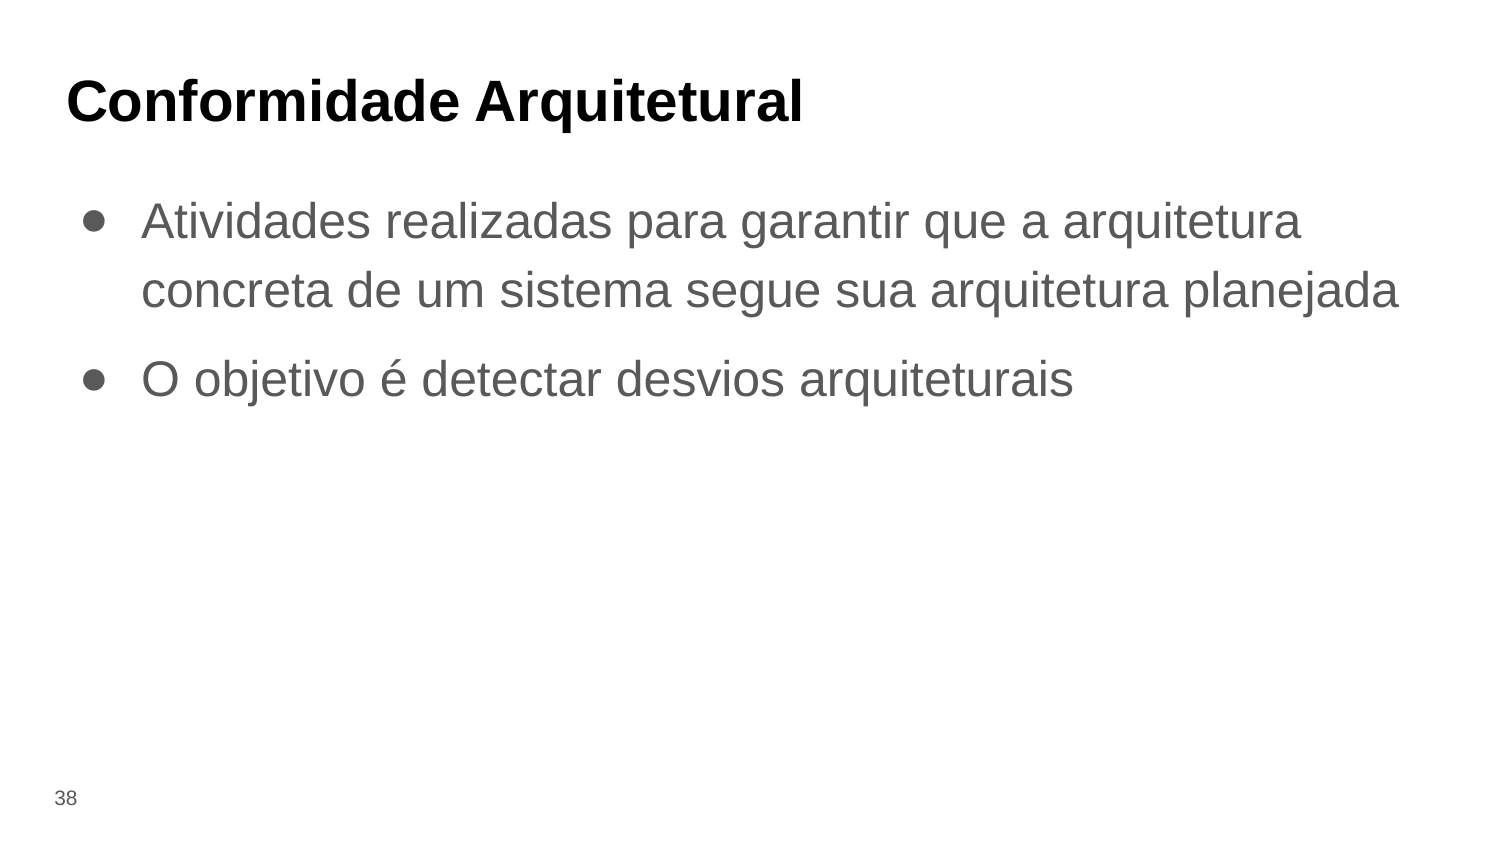

# Conformidade Arquitetural
Atividades realizadas para garantir que a arquitetura concreta de um sistema segue sua arquitetura planejada
O objetivo é detectar desvios arquiteturais
38